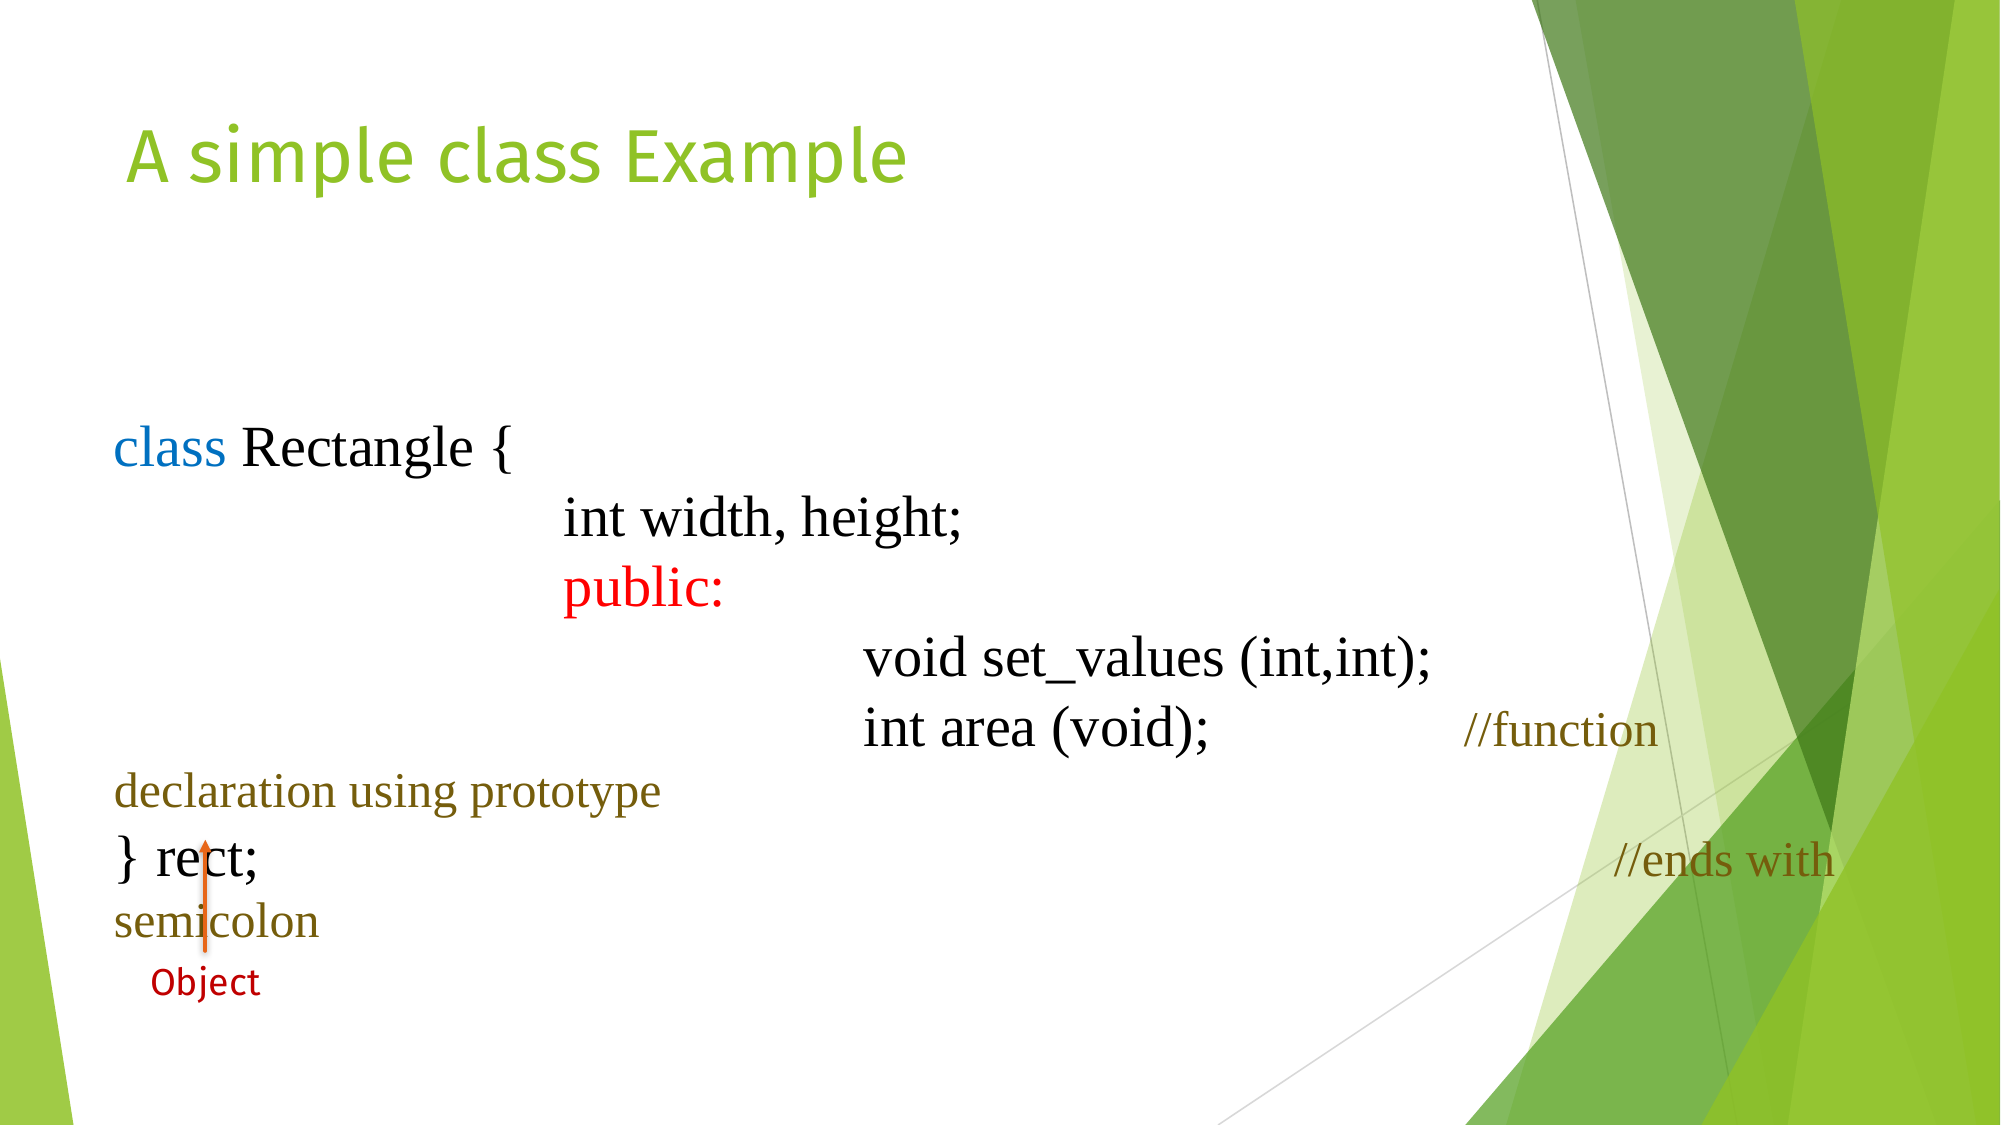

# A simple class Example
class Rectangle {
			int width, height;
			public:
					void set_values (int,int);
					int area (void); 		//function declaration using prototype
} rect; 									//ends with semicolon
Object